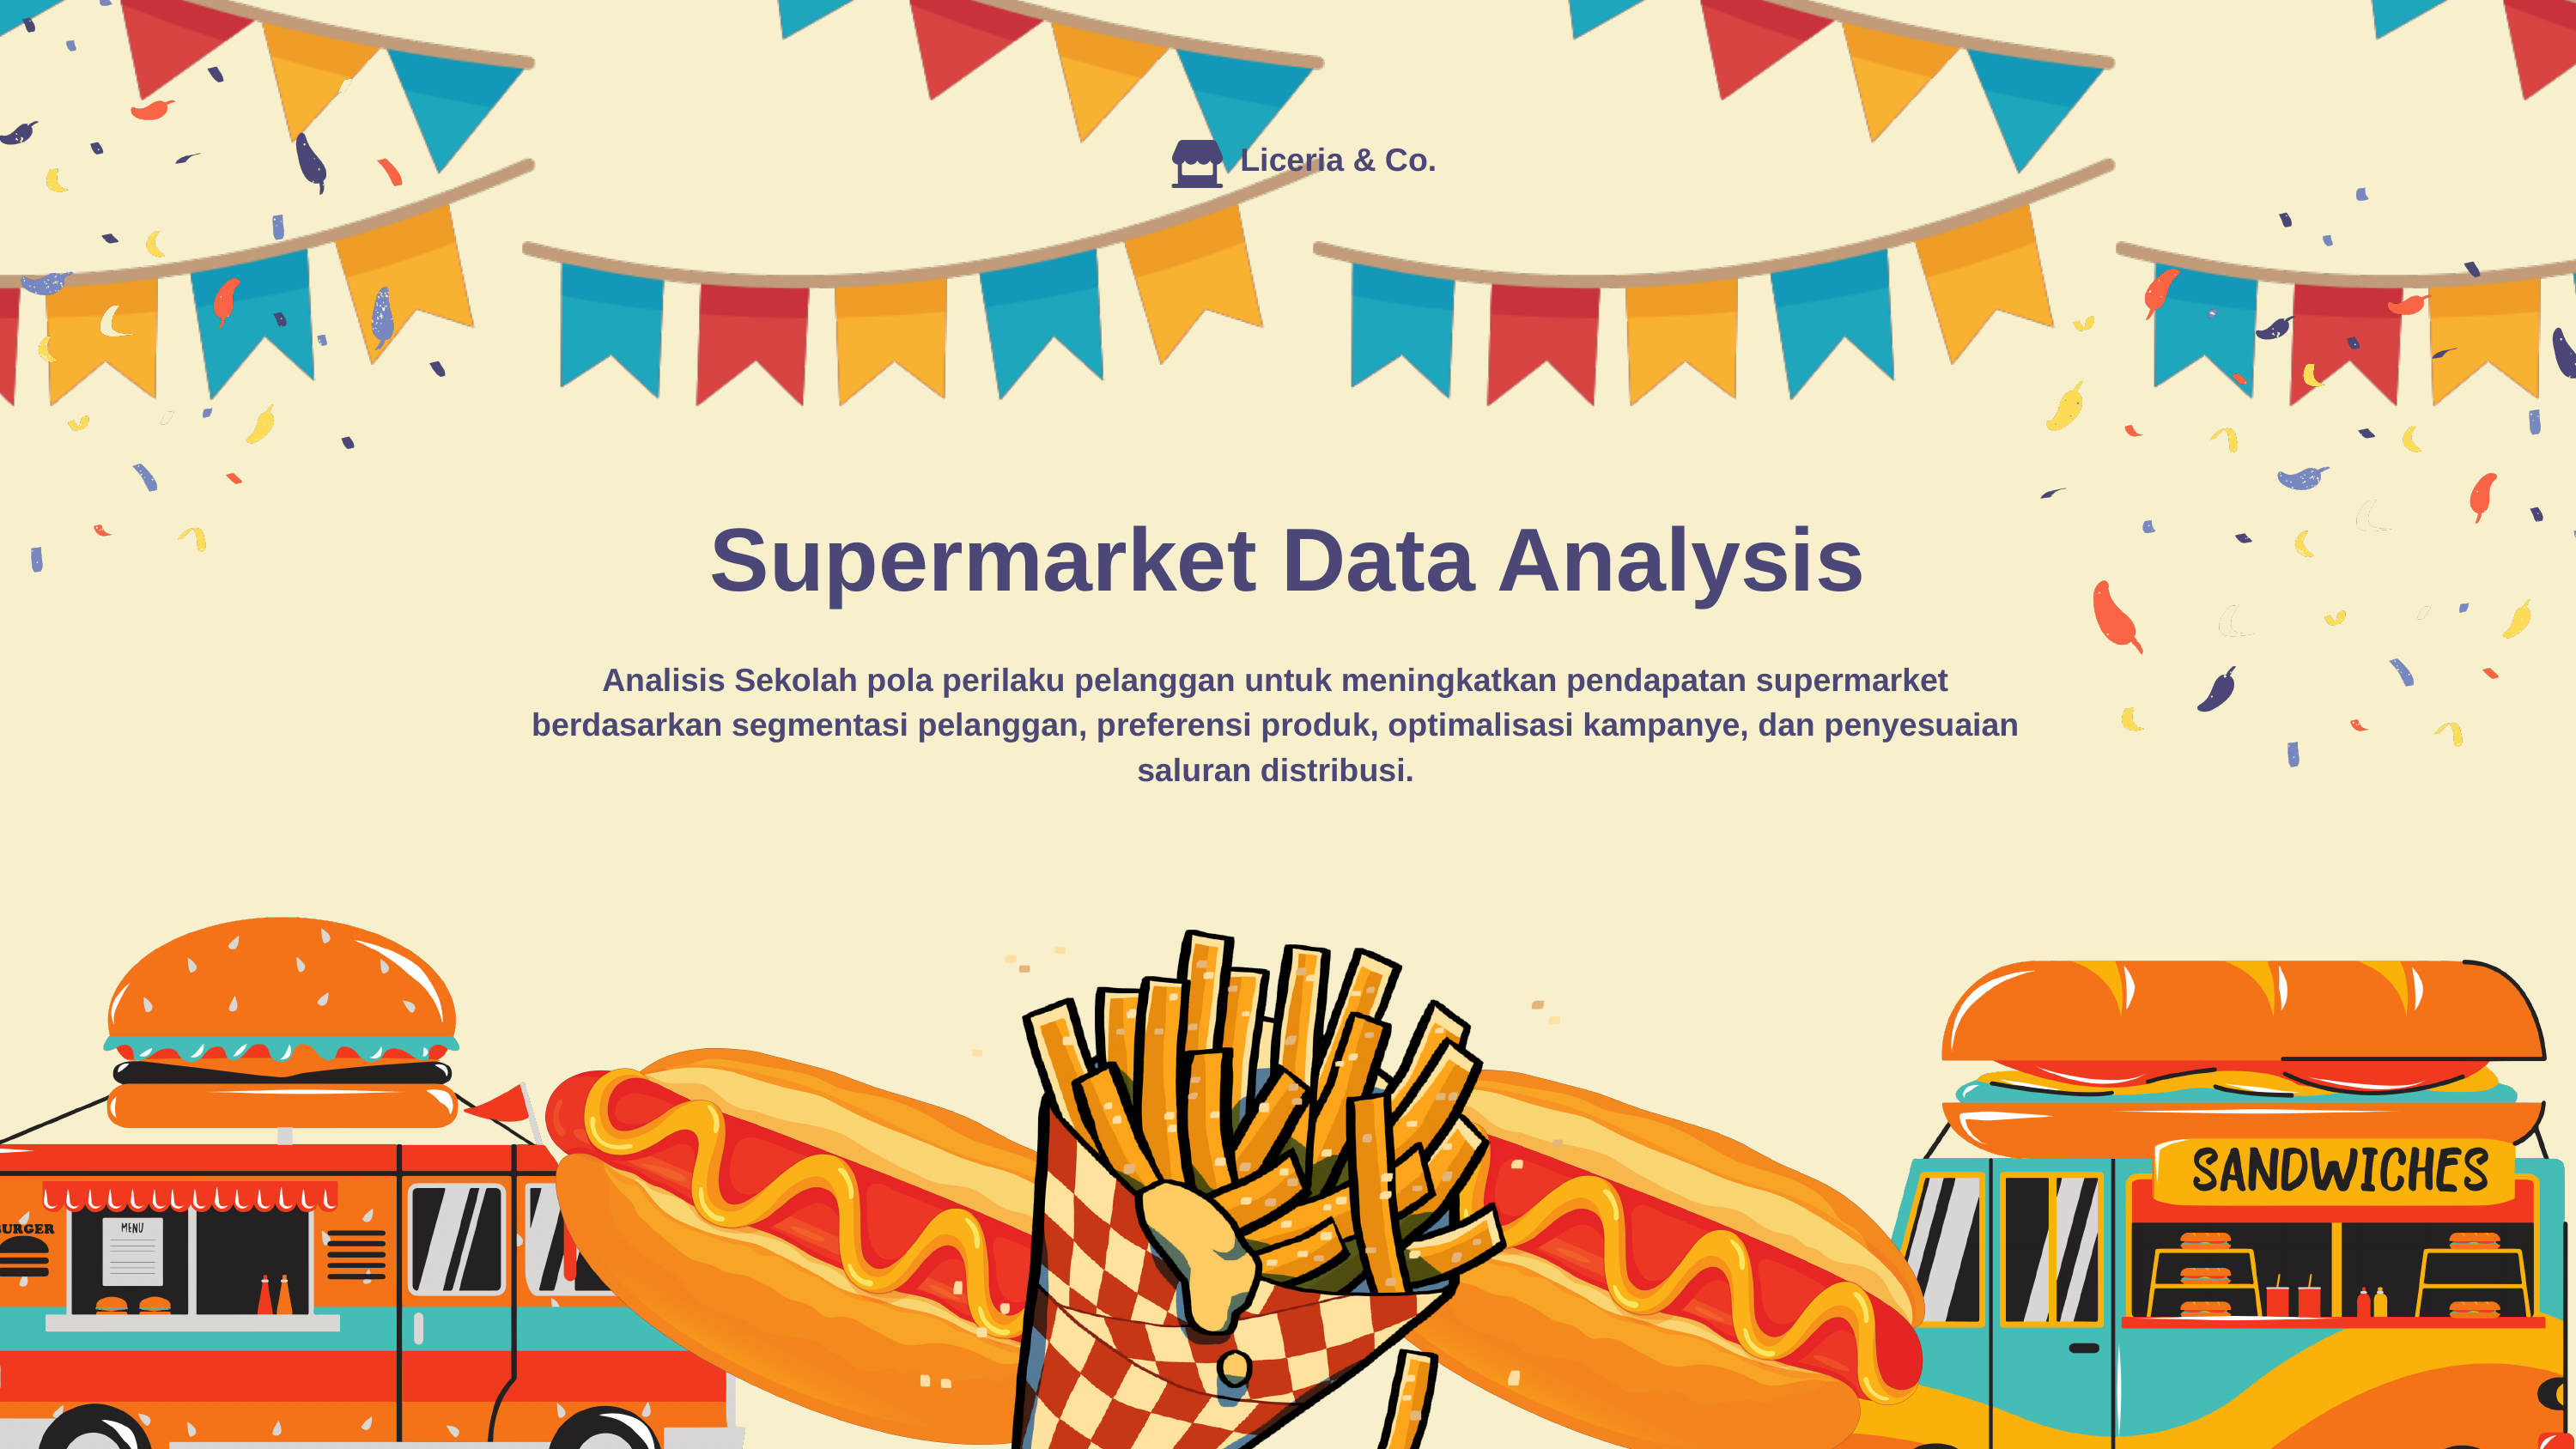

Liceria & Co.

Supermarket Data Analysis
Analisis Sekolah pola perilaku pelanggan untuk meningkatkan pendapatan supermarket berdasarkan segmentasi pelanggan, preferensi produk, optimalisasi kampanye, dan penyesuaian saluran distribusi.